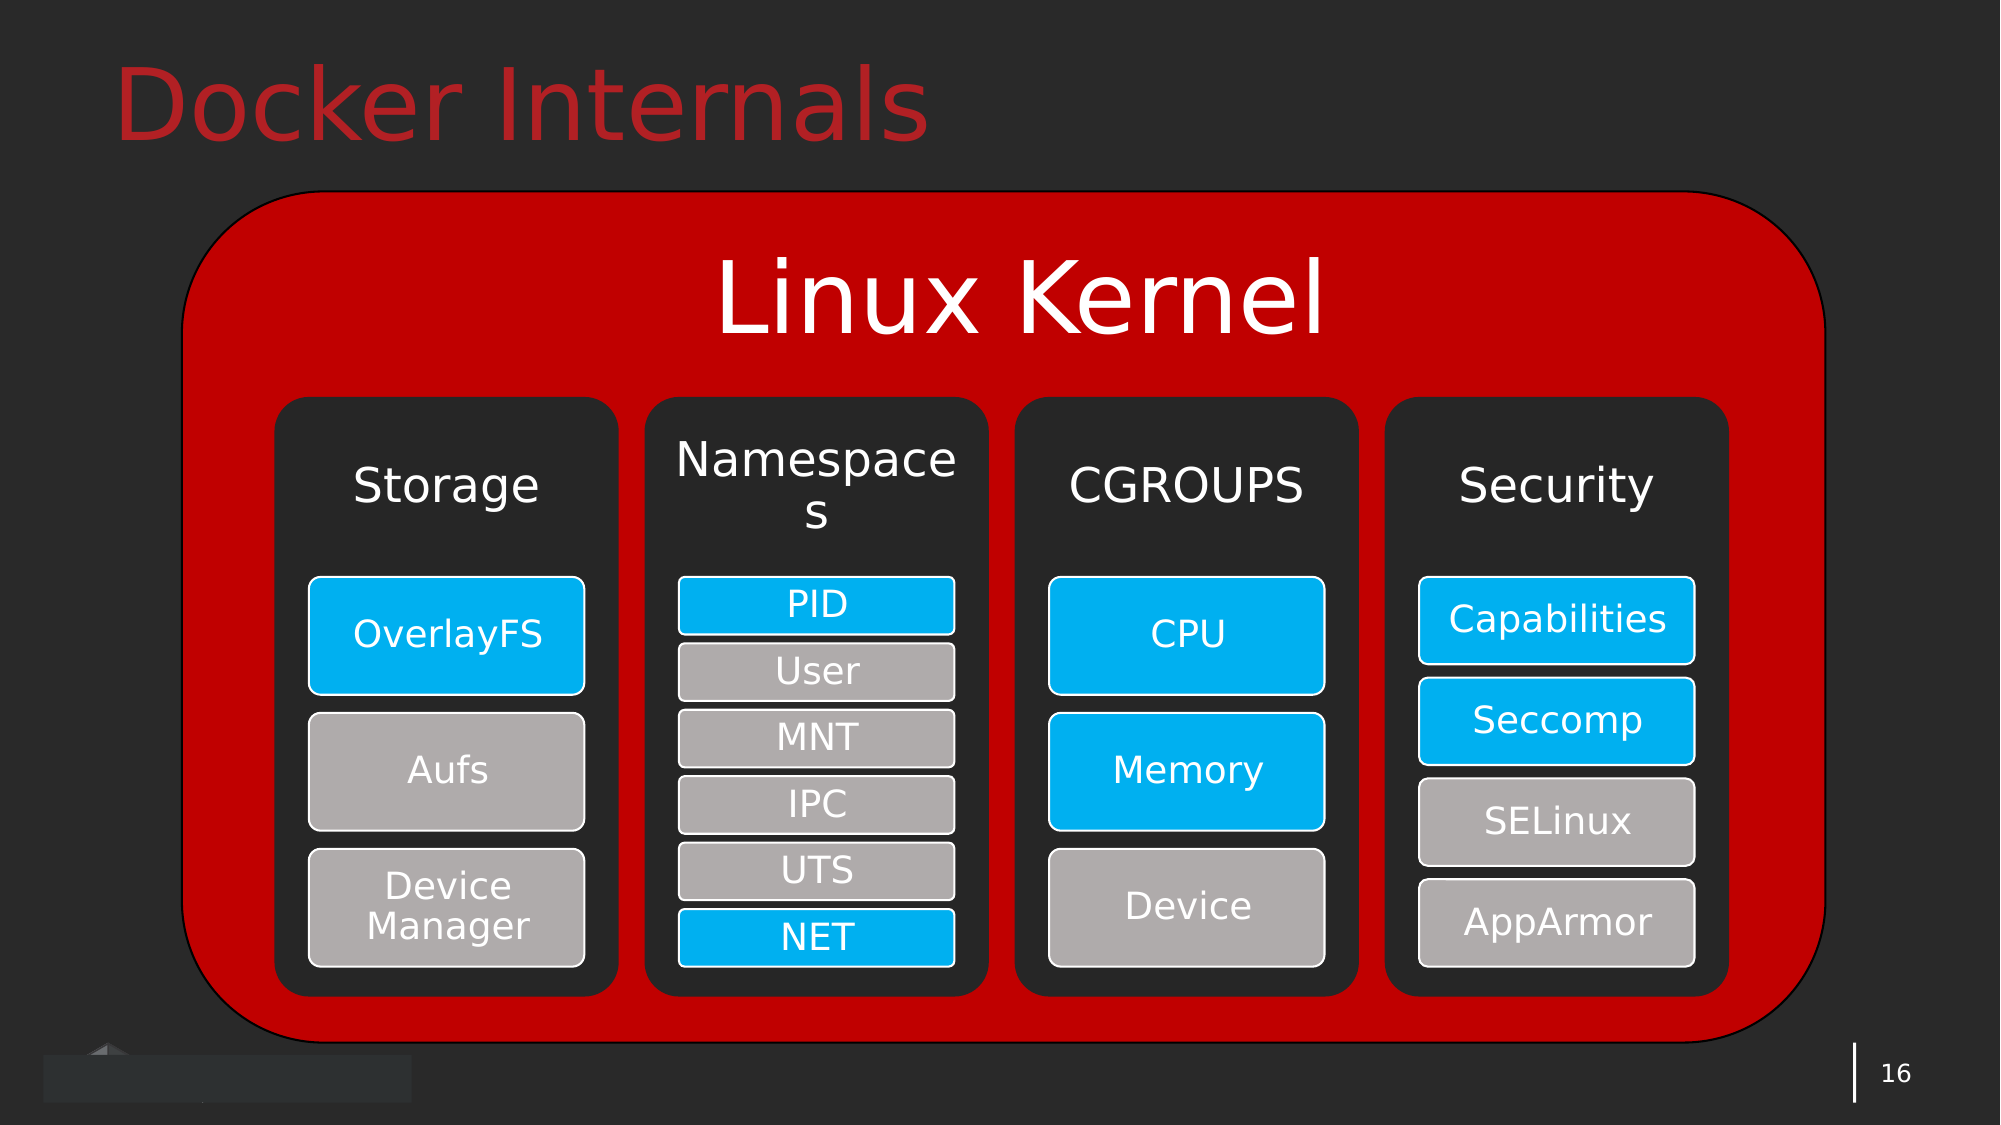

# Docker Internals

Linux Kernel
Storage
OverlayFS
Aufs
Device Manager
Namespaces
PID
User
MNT
IPC
UTS
NET
CGROUPS
CPU
Memory
Device
Security
Capabilities
Seccomp
SELinux
AppArmor
16